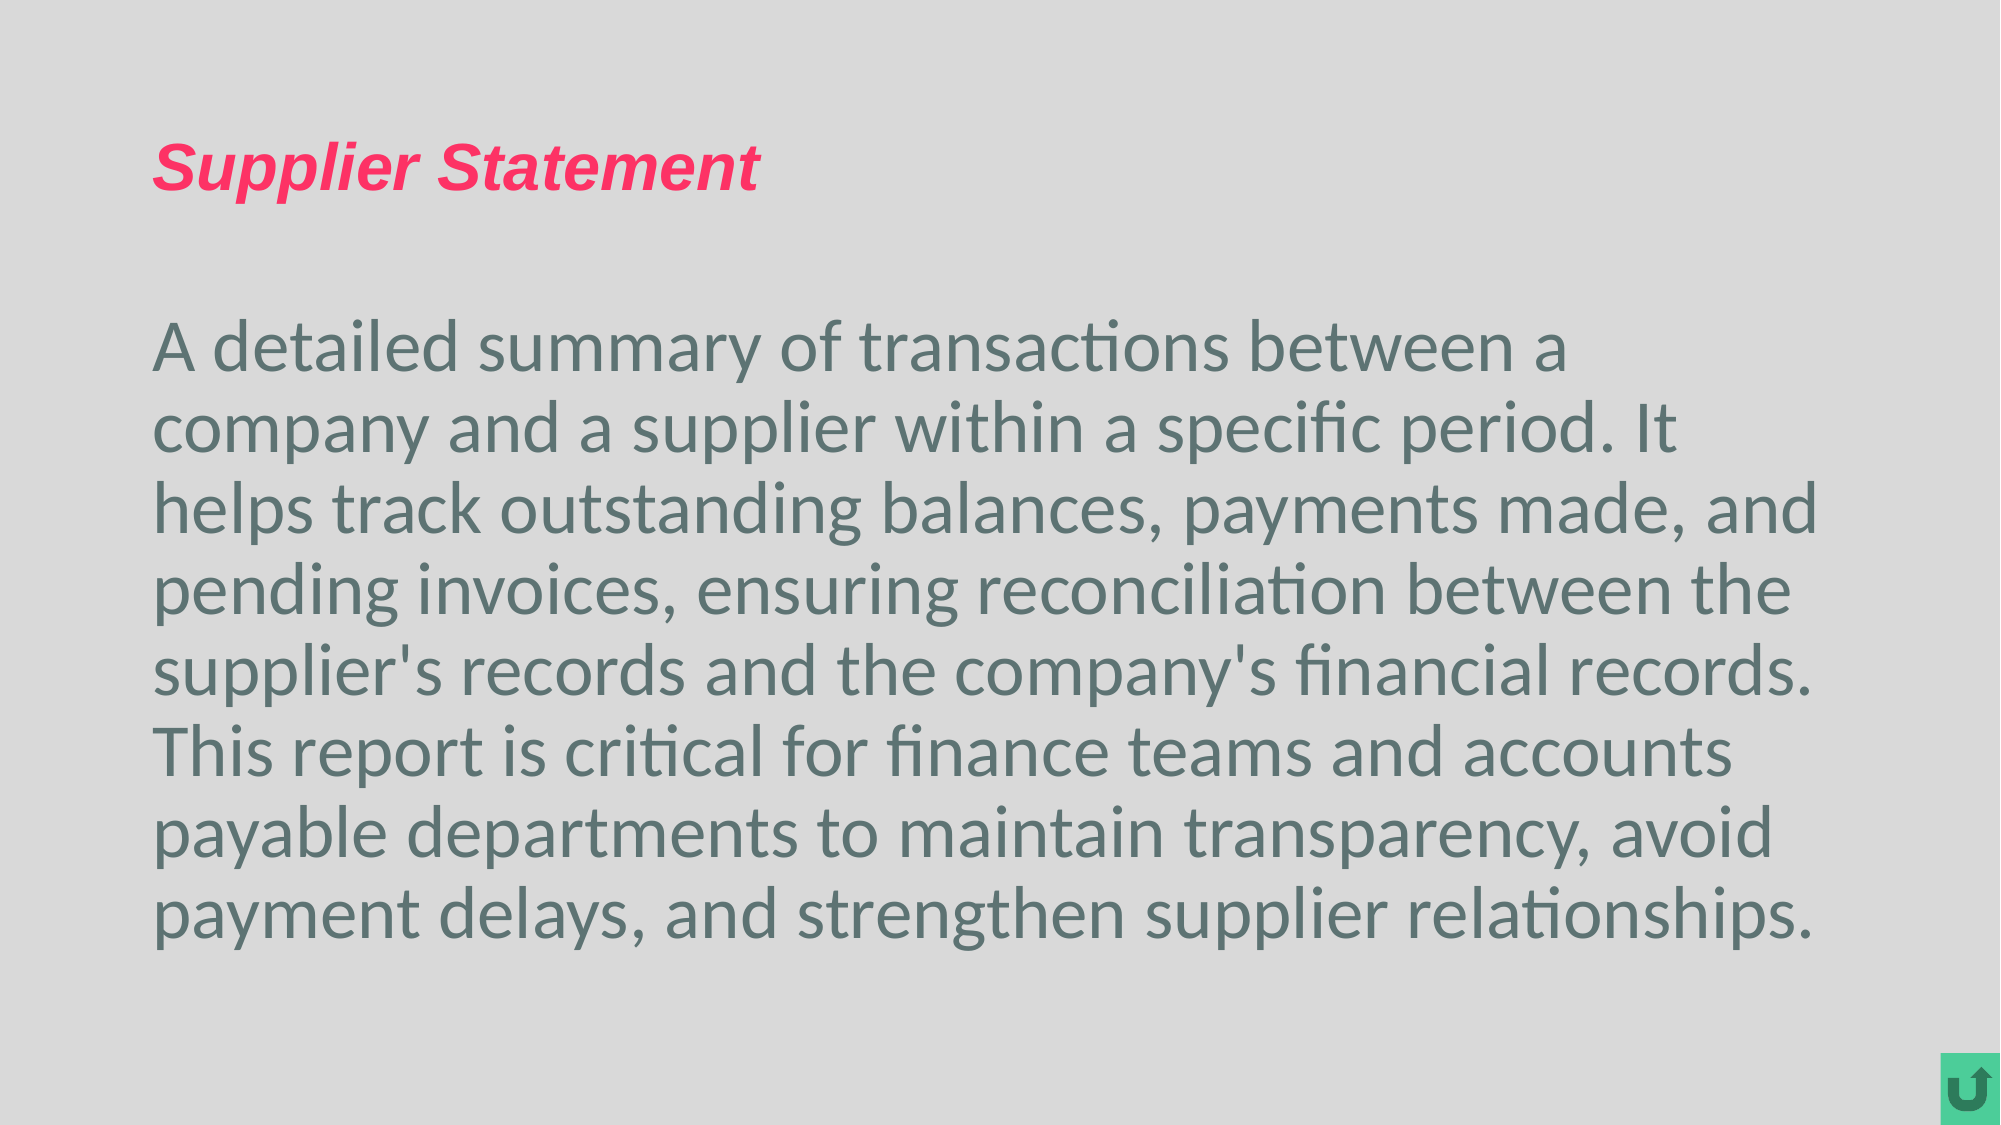

# Supplier Statement
A detailed summary of transactions between a company and a supplier within a specific period. It helps track outstanding balances, payments made, and pending invoices, ensuring reconciliation between the supplier's records and the company's financial records. This report is critical for finance teams and accounts payable departments to maintain transparency, avoid payment delays, and strengthen supplier relationships.